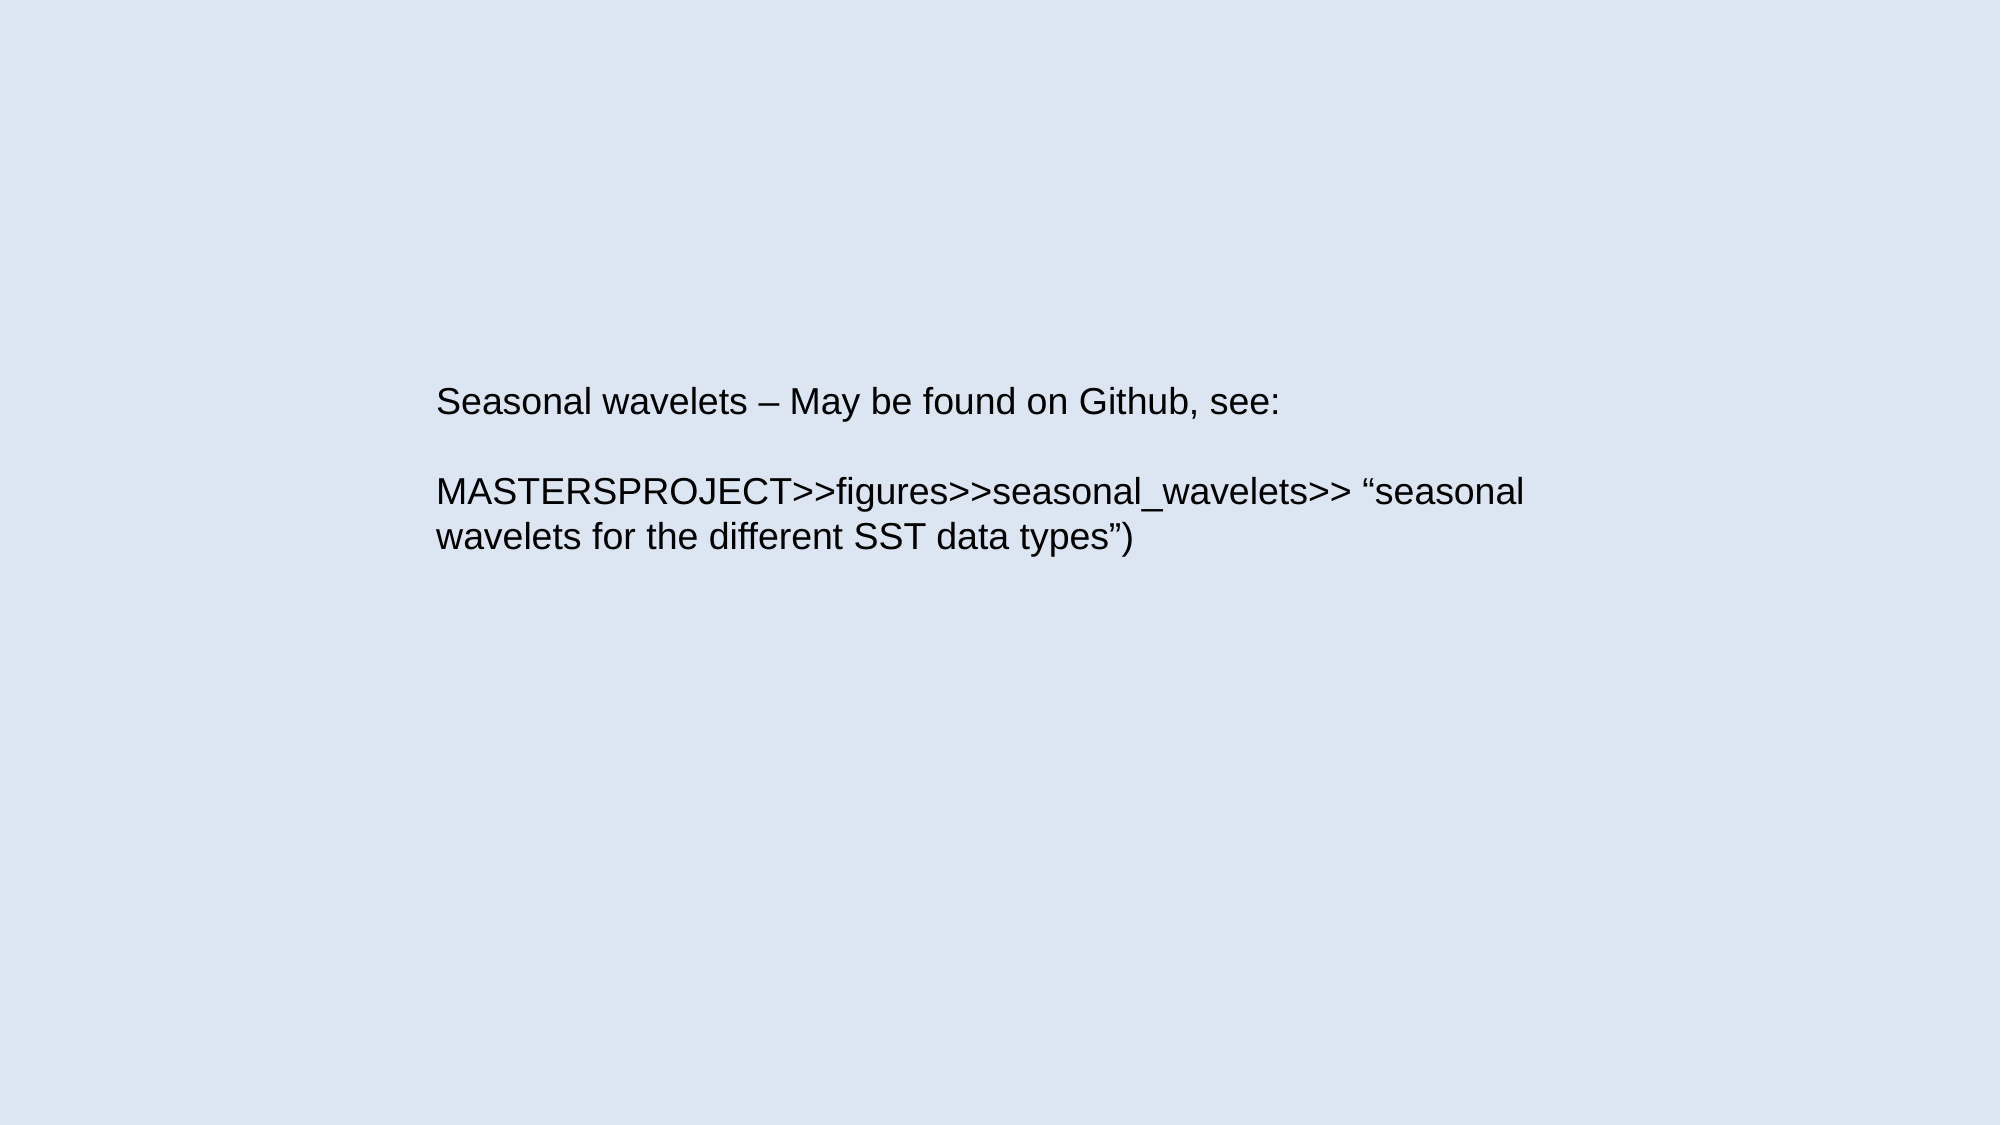

Seasonal wavelets – May be found on Github, see:

MASTERSPROJECT>>figures>>seasonal_wavelets>> “seasonal wavelets for the different SST data types”)